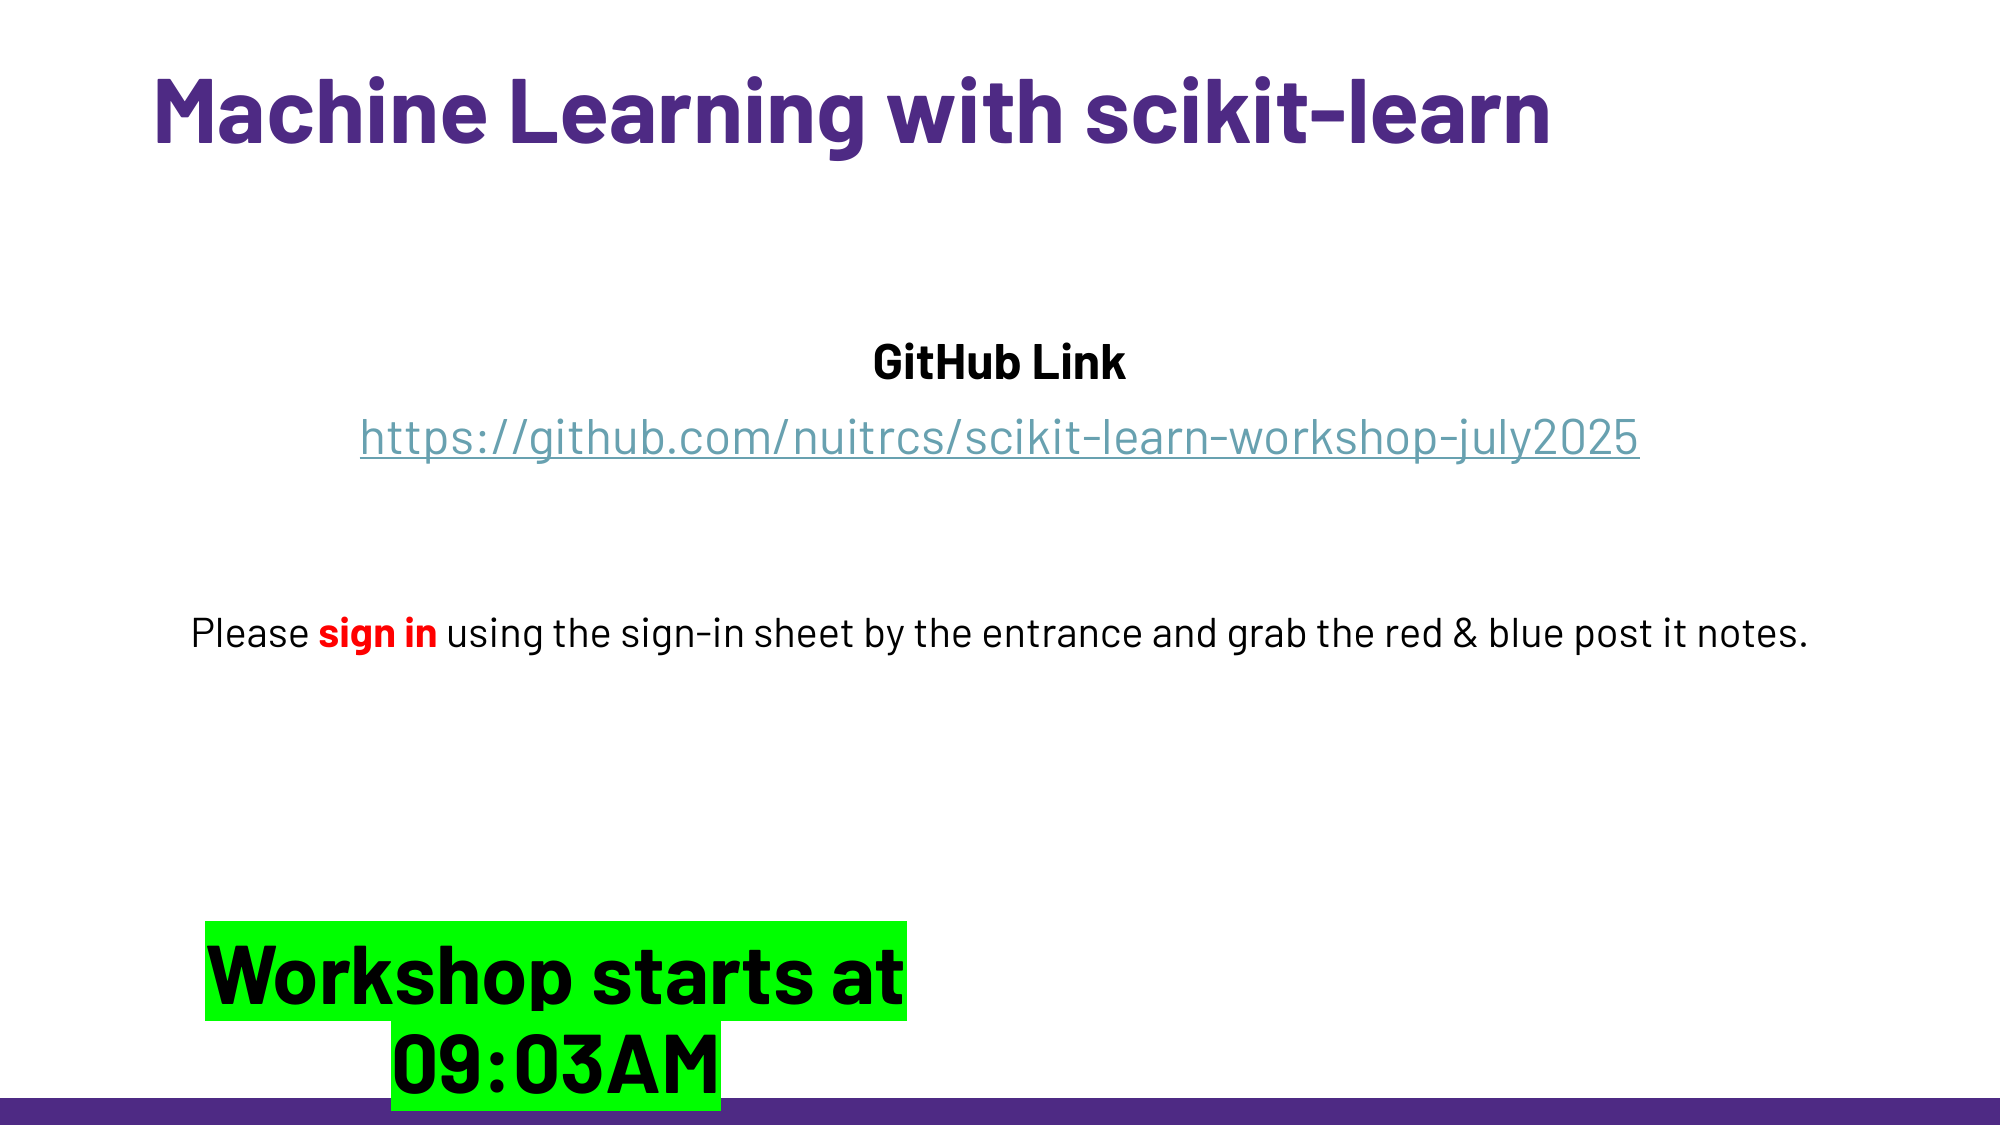

# Machine Learning with scikit-learn

GitHub Link
https://github.com/nuitrcs/scikit-learn-workshop-july2025
Please sign in using the sign-in sheet by the entrance and grab the red & blue post it notes.
Workshop starts at 09:03AM